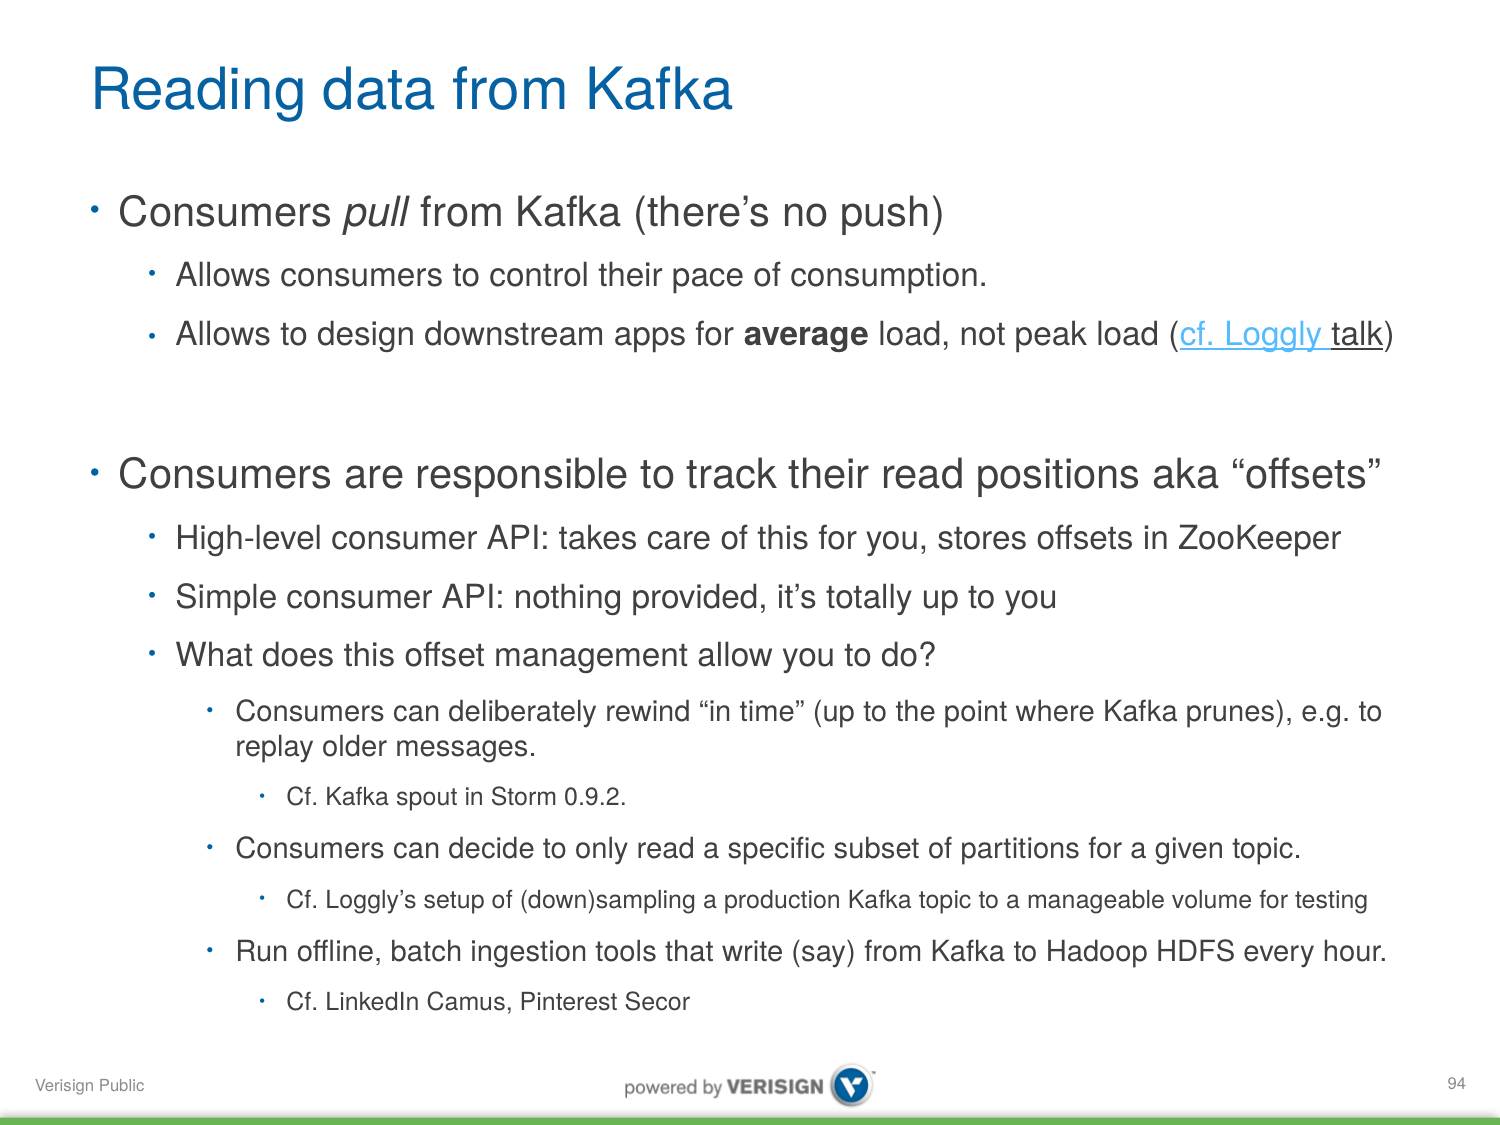

# Reading data from Kafka
Consumers pull from Kafka (there’s no push)
Allows consumers to control their pace of consumption.
Allows to design downstream apps for average load, not peak load (cf. Loggly talk)

Consumers are responsible to track their read positions aka “offsets”
High-level consumer API: takes care of this for you, stores offsets in ZooKeeper
Simple consumer API: nothing provided, it’s totally up to you
What does this offset management allow you to do?
Consumers can deliberately rewind “in time” (up to the point where Kafka prunes), e.g. to replay older messages.
Cf. Kafka spout in Storm 0.9.2.
Consumers can decide to only read a specific subset of partitions for a given topic.
Cf. Loggly’s setup of (down)sampling a production Kafka topic to a manageable volume for testing
Run offline, batch ingestion tools that write (say) from Kafka to Hadoop HDFS every hour.
Cf. LinkedIn Camus, Pinterest Secor
94